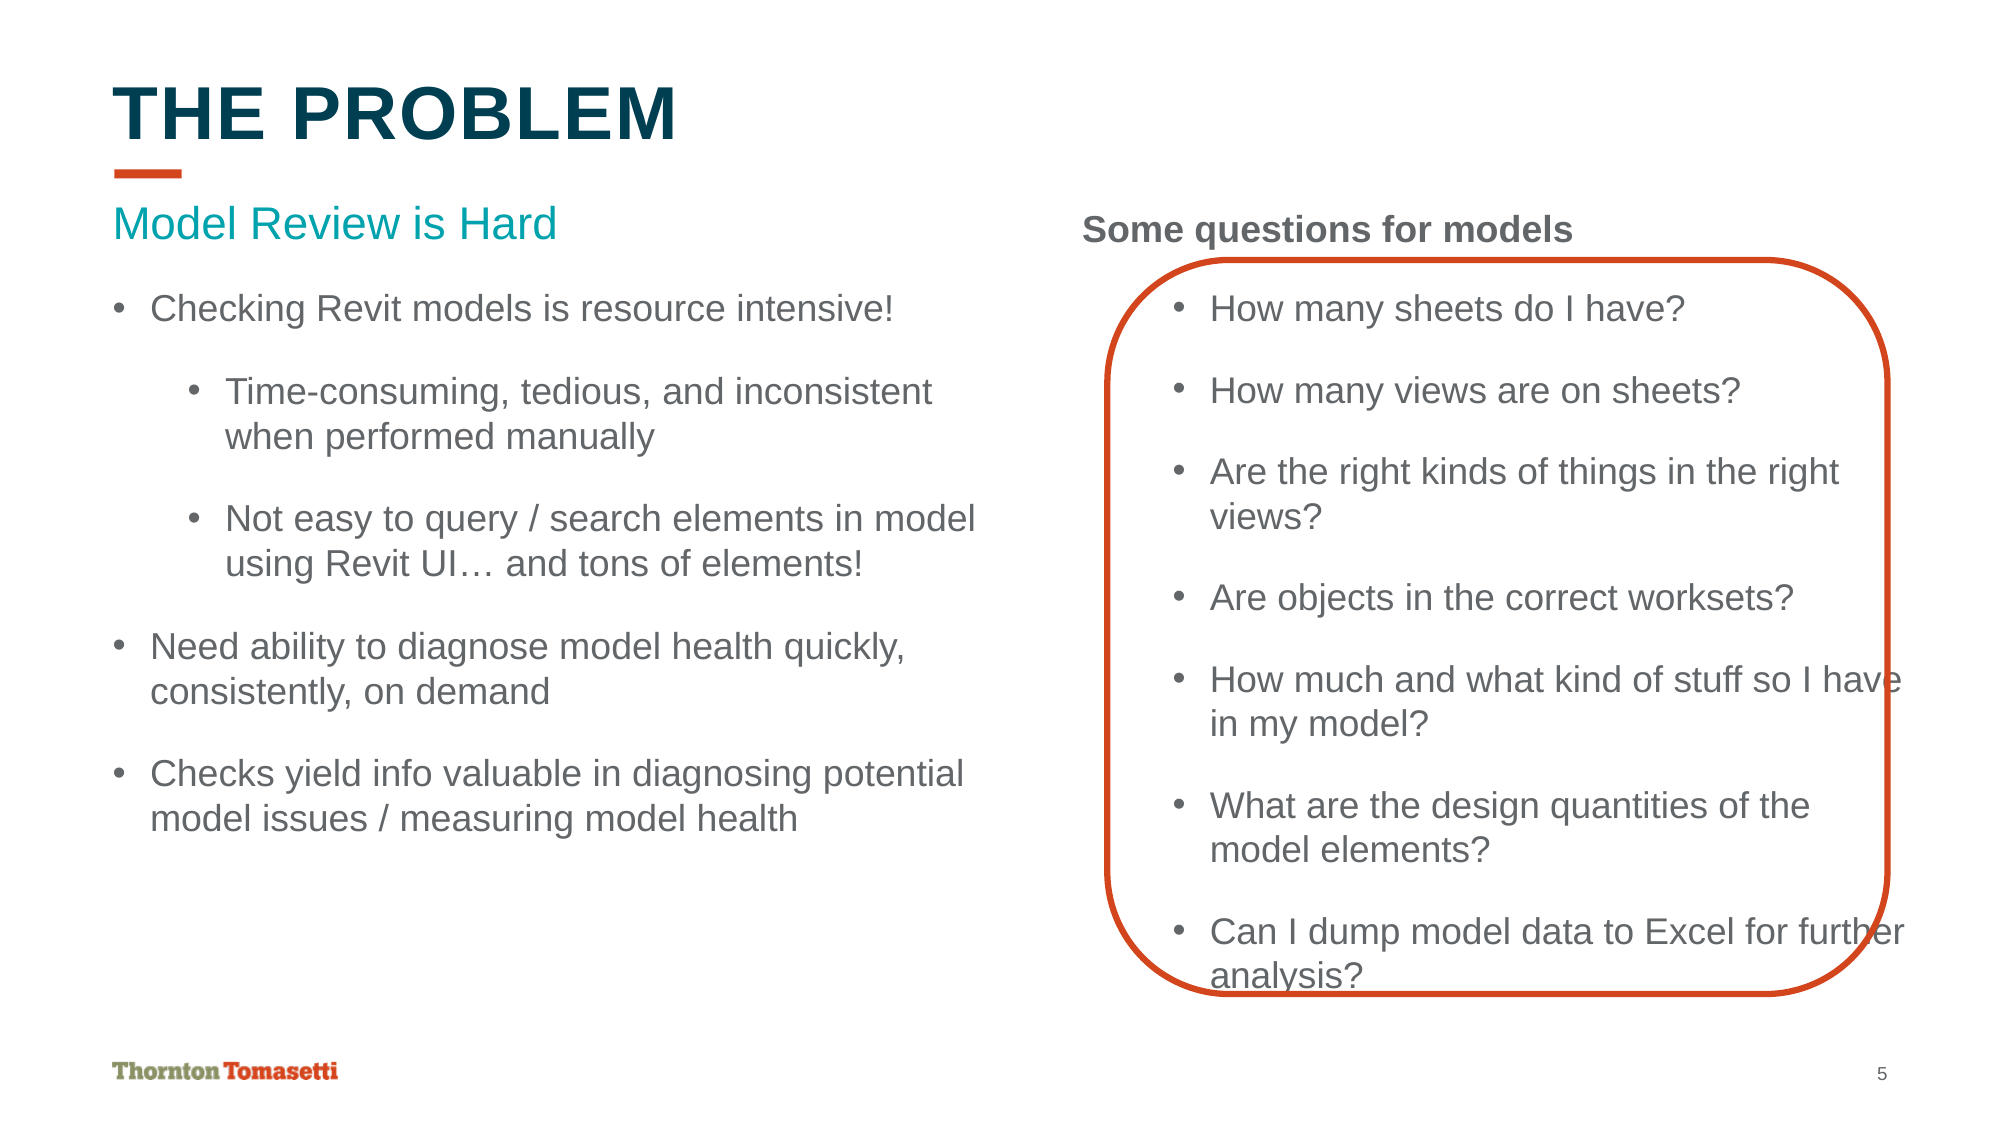

# The Problem

Model Review is Hard
Some questions for models

Checking Revit models is resource intensive!
Time-consuming, tedious, and inconsistent when performed manually
Not easy to query / search elements in model using Revit UI… and tons of elements!
Need ability to diagnose model health quickly, consistently, on demand
Checks yield info valuable in diagnosing potential model issues / measuring model health
How many sheets do I have?
How many views are on sheets?
Are the right kinds of things in the right views?
Are objects in the correct worksets?
How much and what kind of stuff so I have in my model?
What are the design quantities of the model elements?
Can I dump model data to Excel for further analysis?
5